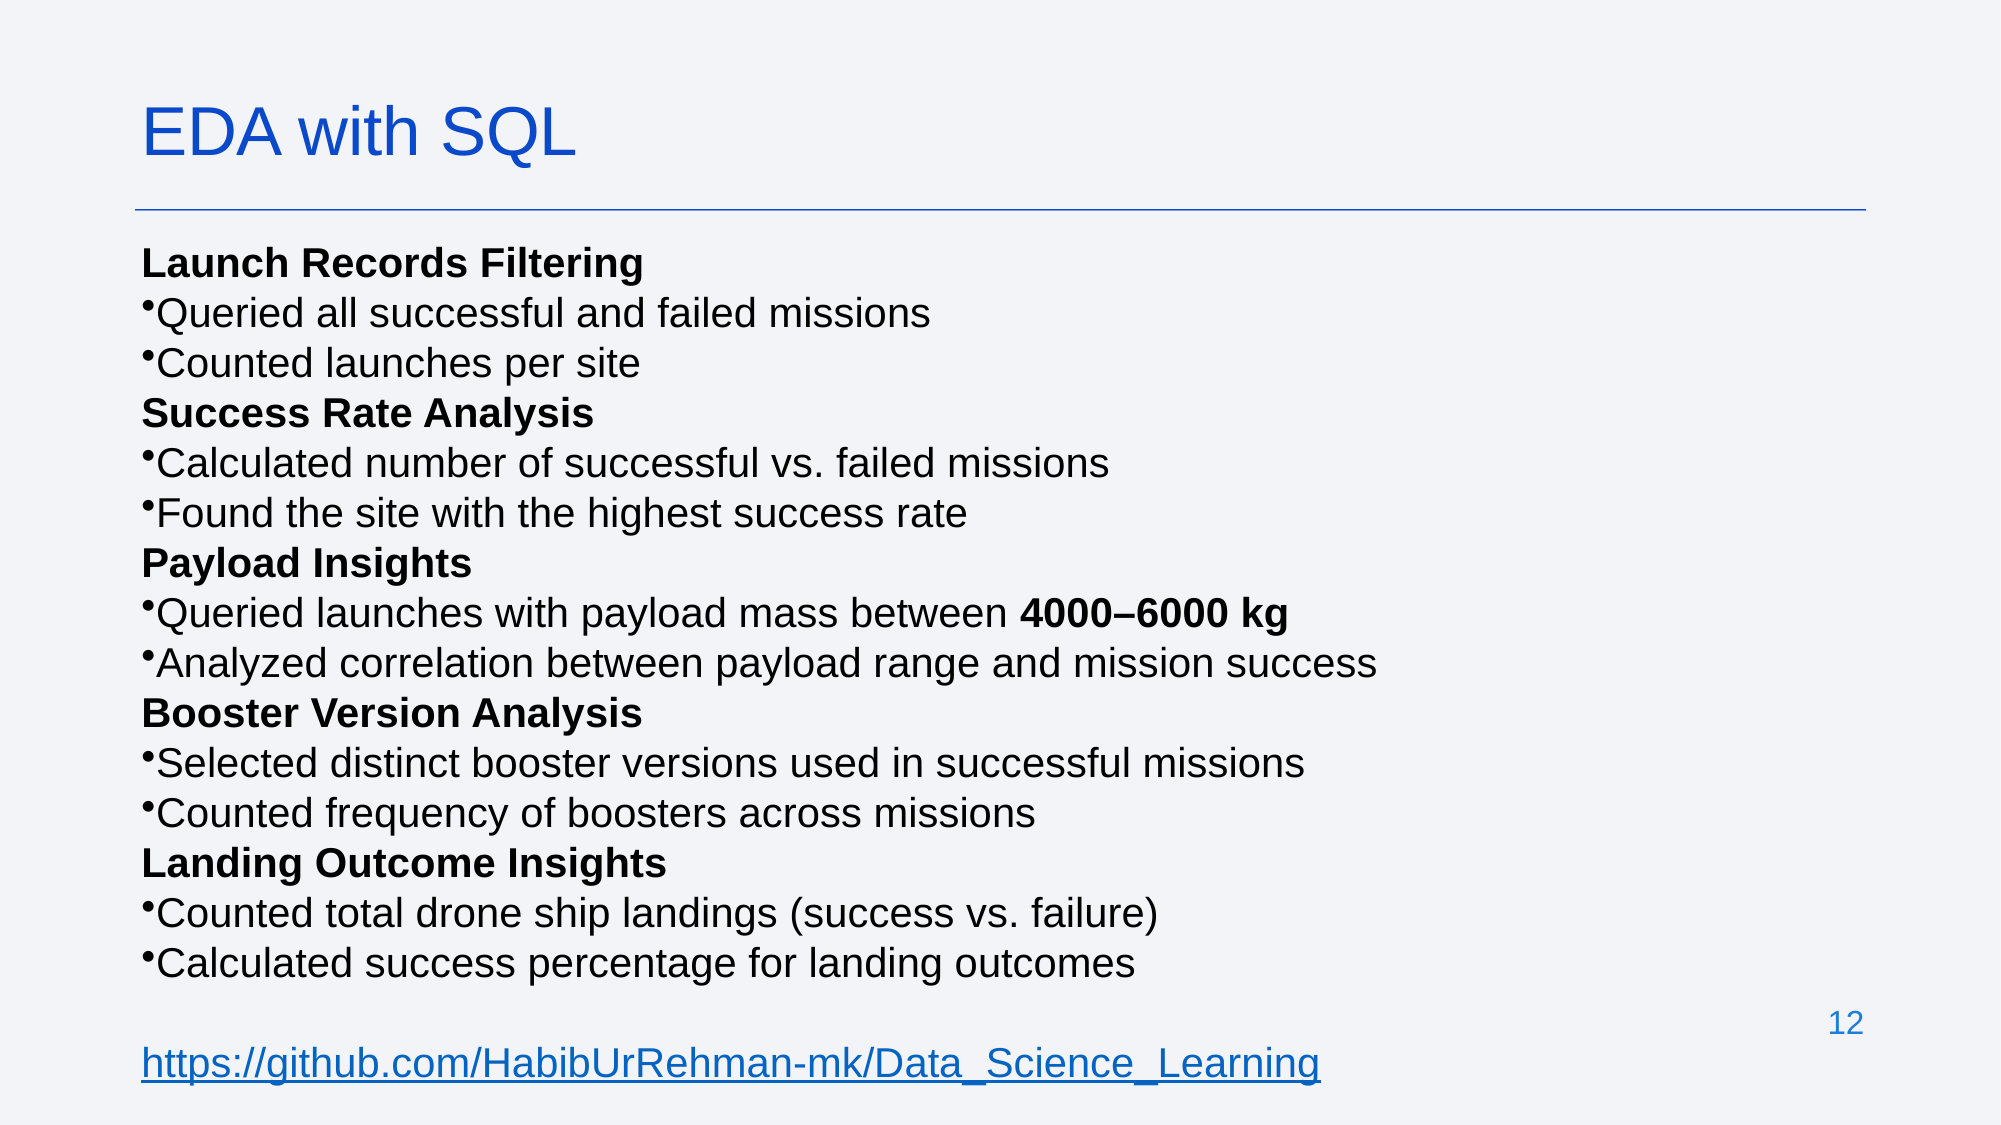

EDA with SQL
Launch Records Filtering
Queried all successful and failed missions
Counted launches per site
Success Rate Analysis
Calculated number of successful vs. failed missions
Found the site with the highest success rate
Payload Insights
Queried launches with payload mass between 4000–6000 kg
Analyzed correlation between payload range and mission success
Booster Version Analysis
Selected distinct booster versions used in successful missions
Counted frequency of boosters across missions
Landing Outcome Insights
Counted total drone ship landings (success vs. failure)
Calculated success percentage for landing outcomes

https://github.com/HabibUrRehman-mk/Data_Science_Learning

12